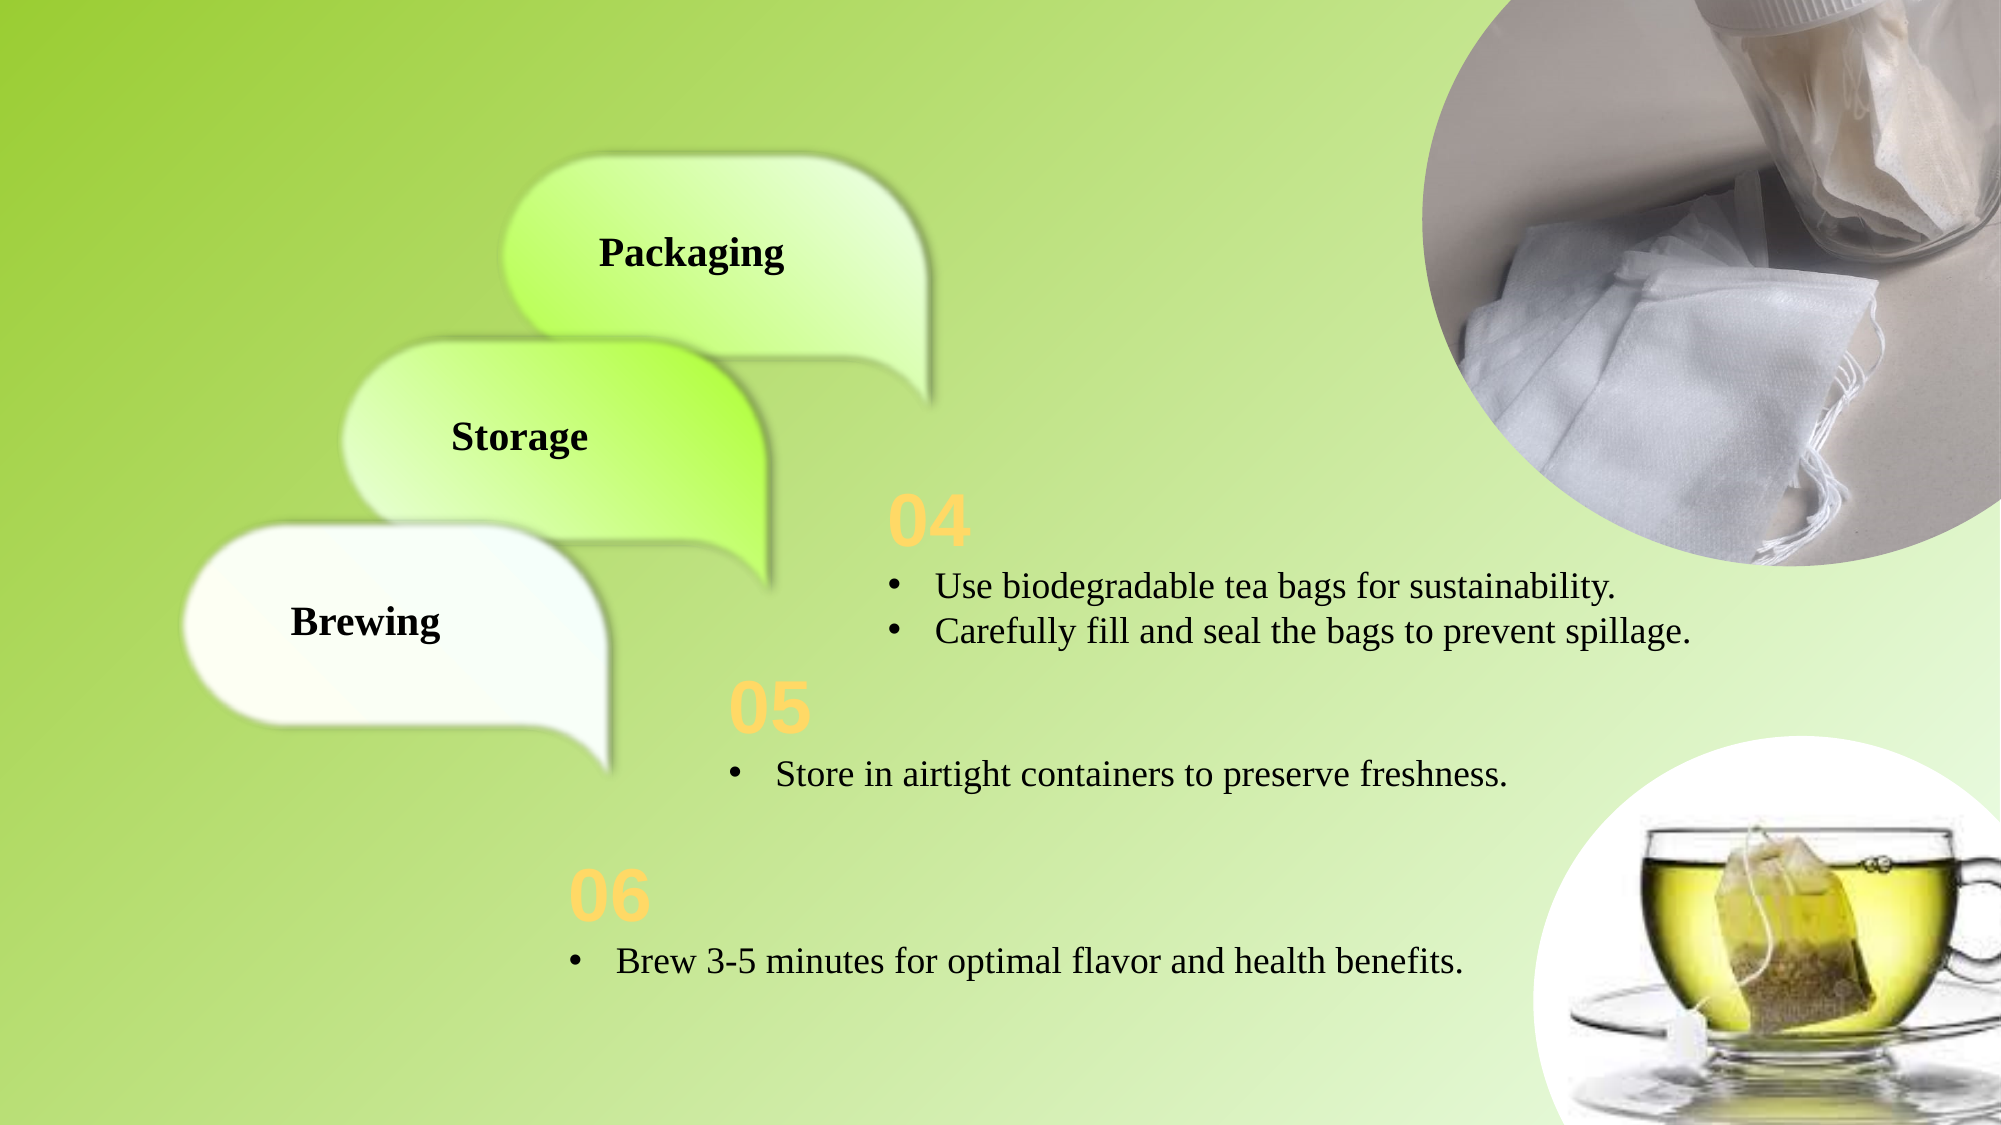

Packaging

Storage
04
Use biodegradable tea bags for sustainability.
Carefully fill and seal the bags to prevent spillage.

Brewing
05
Store in airtight containers to preserve freshness.

06
Brew 3-5 minutes for optimal flavor and health benefits.